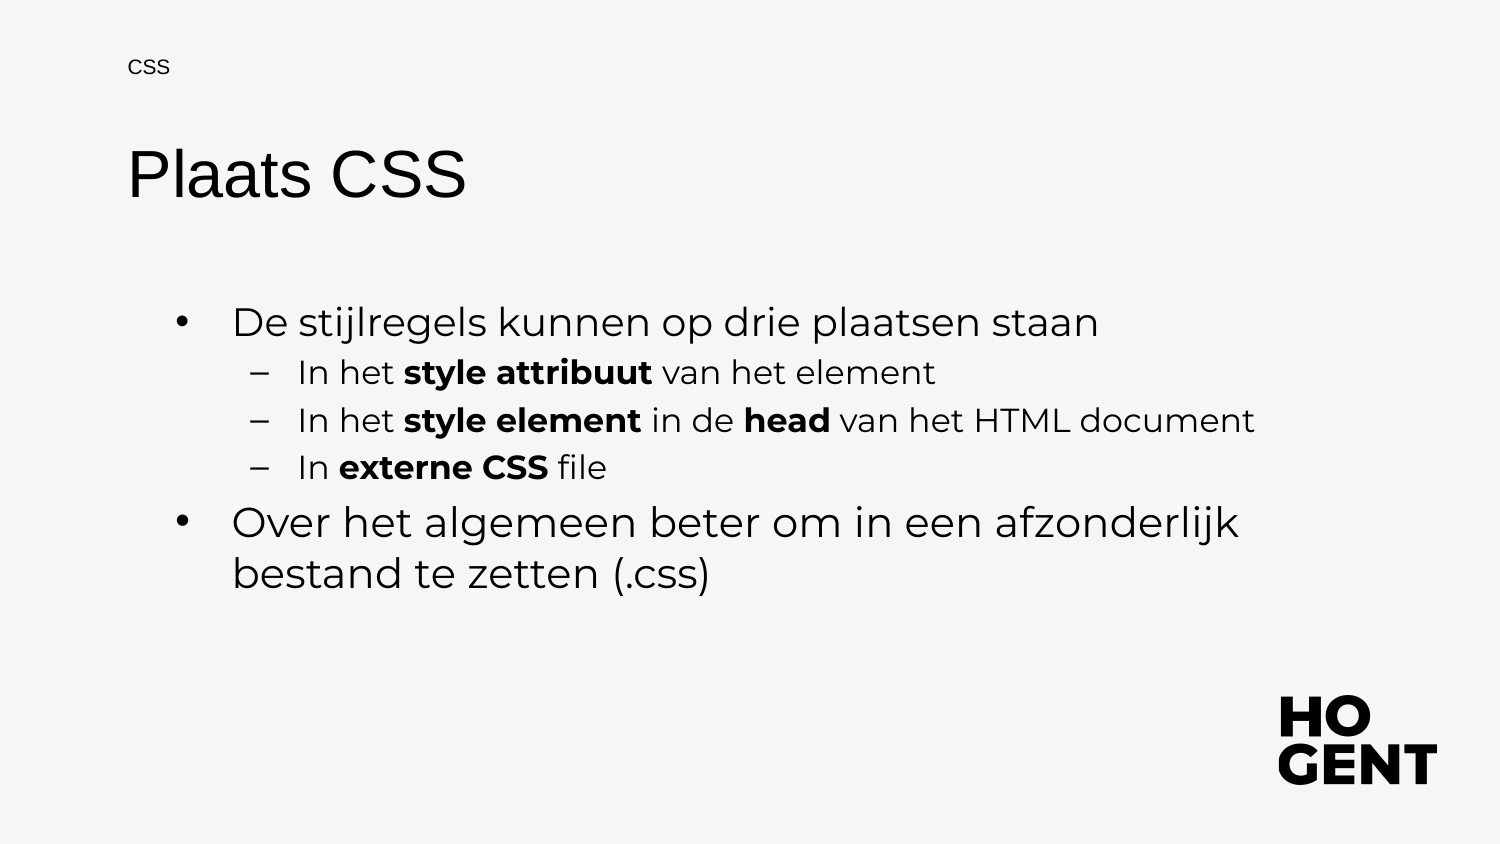

CSS
Plaats CSS

De stijlregels kunnen op drie plaatsen staan
In het style attribuut van het element
In het style element in de head van het HTML document
In externe CSS file
Over het algemeen beter om in een afzonderlijk bestand te zetten (.css)